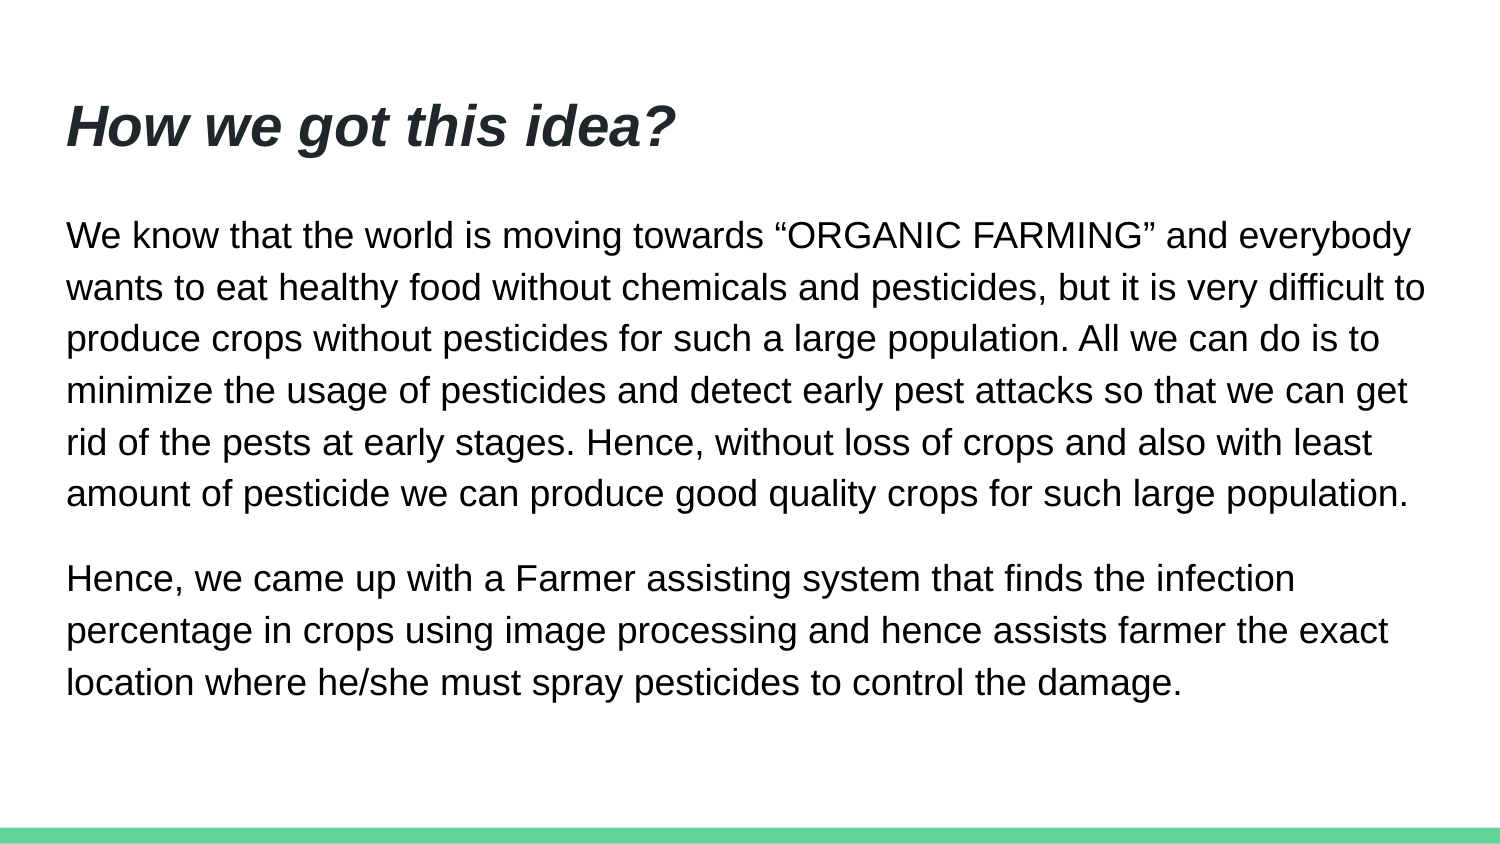

# How we got this idea?
We know that the world is moving towards “ORGANIC FARMING” and everybody wants to eat healthy food without chemicals and pesticides, but it is very difficult to produce crops without pesticides for such a large population. All we can do is to minimize the usage of pesticides and detect early pest attacks so that we can get rid of the pests at early stages. Hence, without loss of crops and also with least amount of pesticide we can produce good quality crops for such large population.
Hence, we came up with a Farmer assisting system that finds the infection percentage in crops using image processing and hence assists farmer the exact location where he/she must spray pesticides to control the damage.